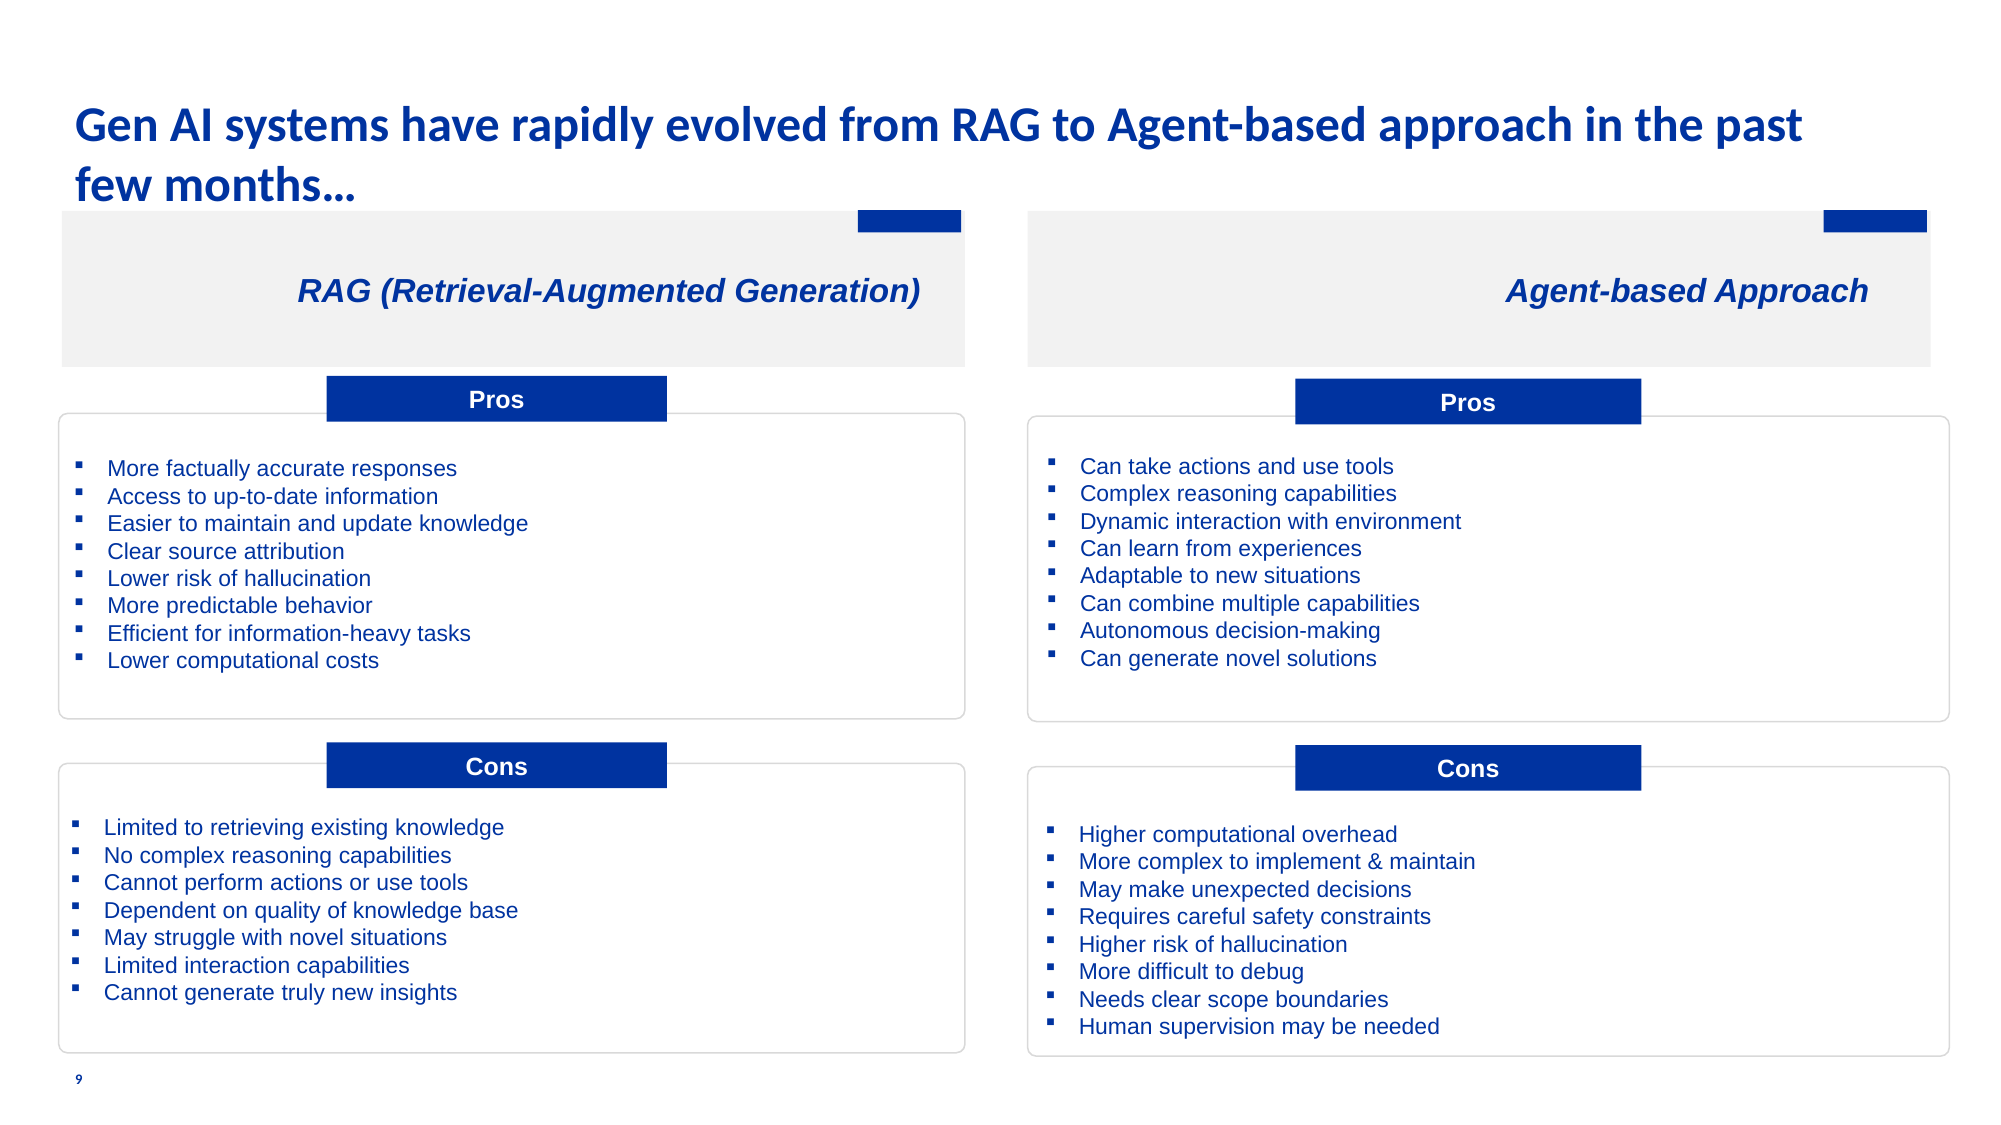

# Gen AI systems have rapidly evolved from RAG to Agent-based approach in the past few months…

RAG (Retrieval-Augmented Generation)
Agent-based Approach
Pros
Pros

Can take actions and use tools
Complex reasoning capabilities
Dynamic interaction with environment
Can learn from experiences
Adaptable to new situations
Can combine multiple capabilities
Autonomous decision-making
Can generate novel solutions
More factually accurate responses
Access to up-to-date information
Easier to maintain and update knowledge
Clear source attribution
Lower risk of hallucination
More predictable behavior
Efficient for information-heavy tasks
Lower computational costs
Cons
Cons

9
Limited to retrieving existing knowledge
No complex reasoning capabilities
Cannot perform actions or use tools
Dependent on quality of knowledge base
May struggle with novel situations
Limited interaction capabilities
Cannot generate truly new insights

Higher computational overhead
More complex to implement & maintain
May make unexpected decisions
Requires careful safety constraints
Higher risk of hallucination
More difficult to debug
Needs clear scope boundaries
Human supervision may be needed
9